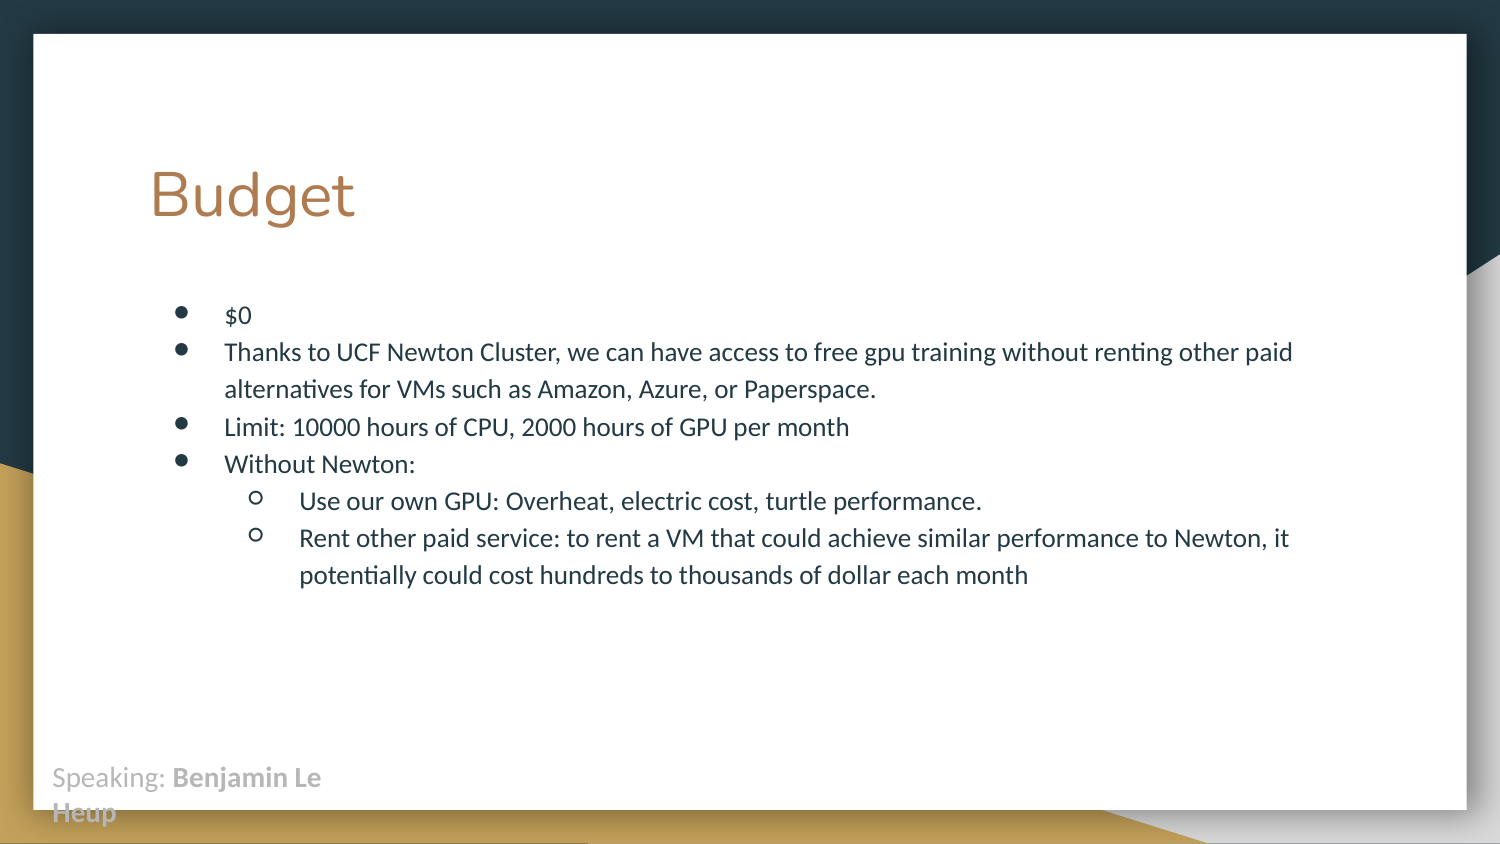

# Budget
$0
Thanks to UCF Newton Cluster, we can have access to free gpu training without renting other paid alternatives for VMs such as Amazon, Azure, or Paperspace.
Limit: 10000 hours of CPU, 2000 hours of GPU per month
Without Newton:
Use our own GPU: Overheat, electric cost, turtle performance.
Rent other paid service: to rent a VM that could achieve similar performance to Newton, it potentially could cost hundreds to thousands of dollar each month
Speaking: Benjamin Le Heup